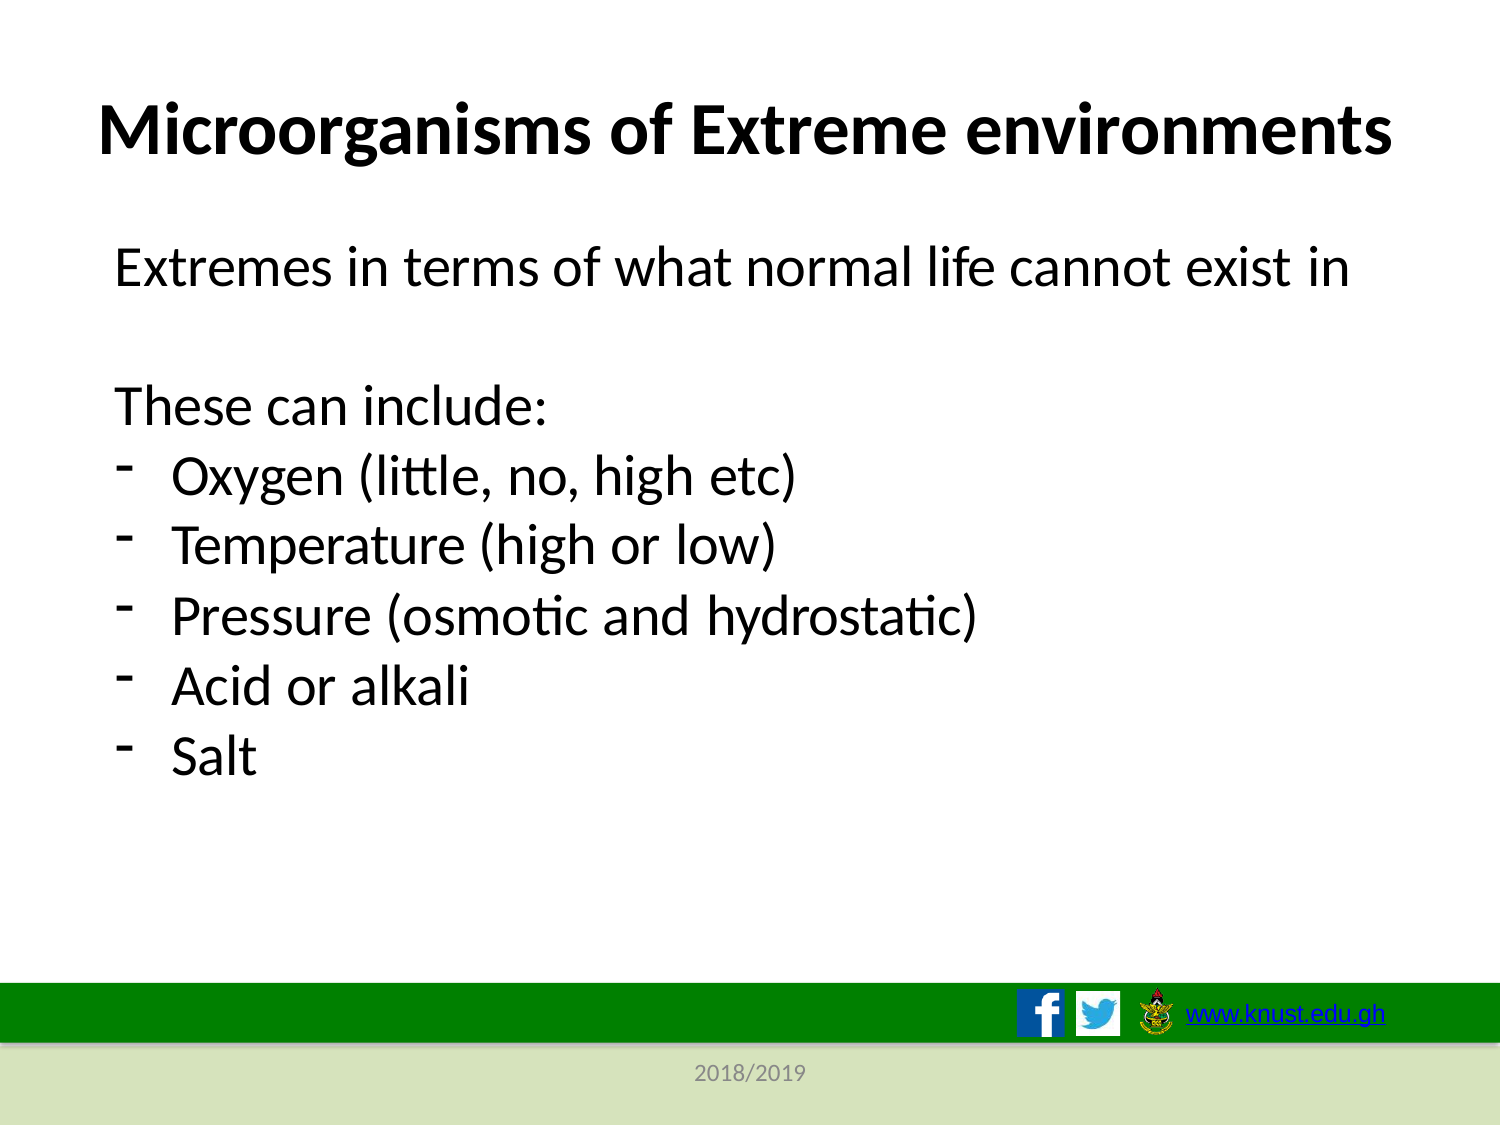

# Microorganisms of Extreme environments
Extremes in terms of what normal life cannot exist in

These can include:
Oxygen (little, no, high etc)
Temperature (high or low)
Pressure (osmotic and hydrostatic)
Acid or alkali
Salt

www.knust.edu.gh
2018/2019